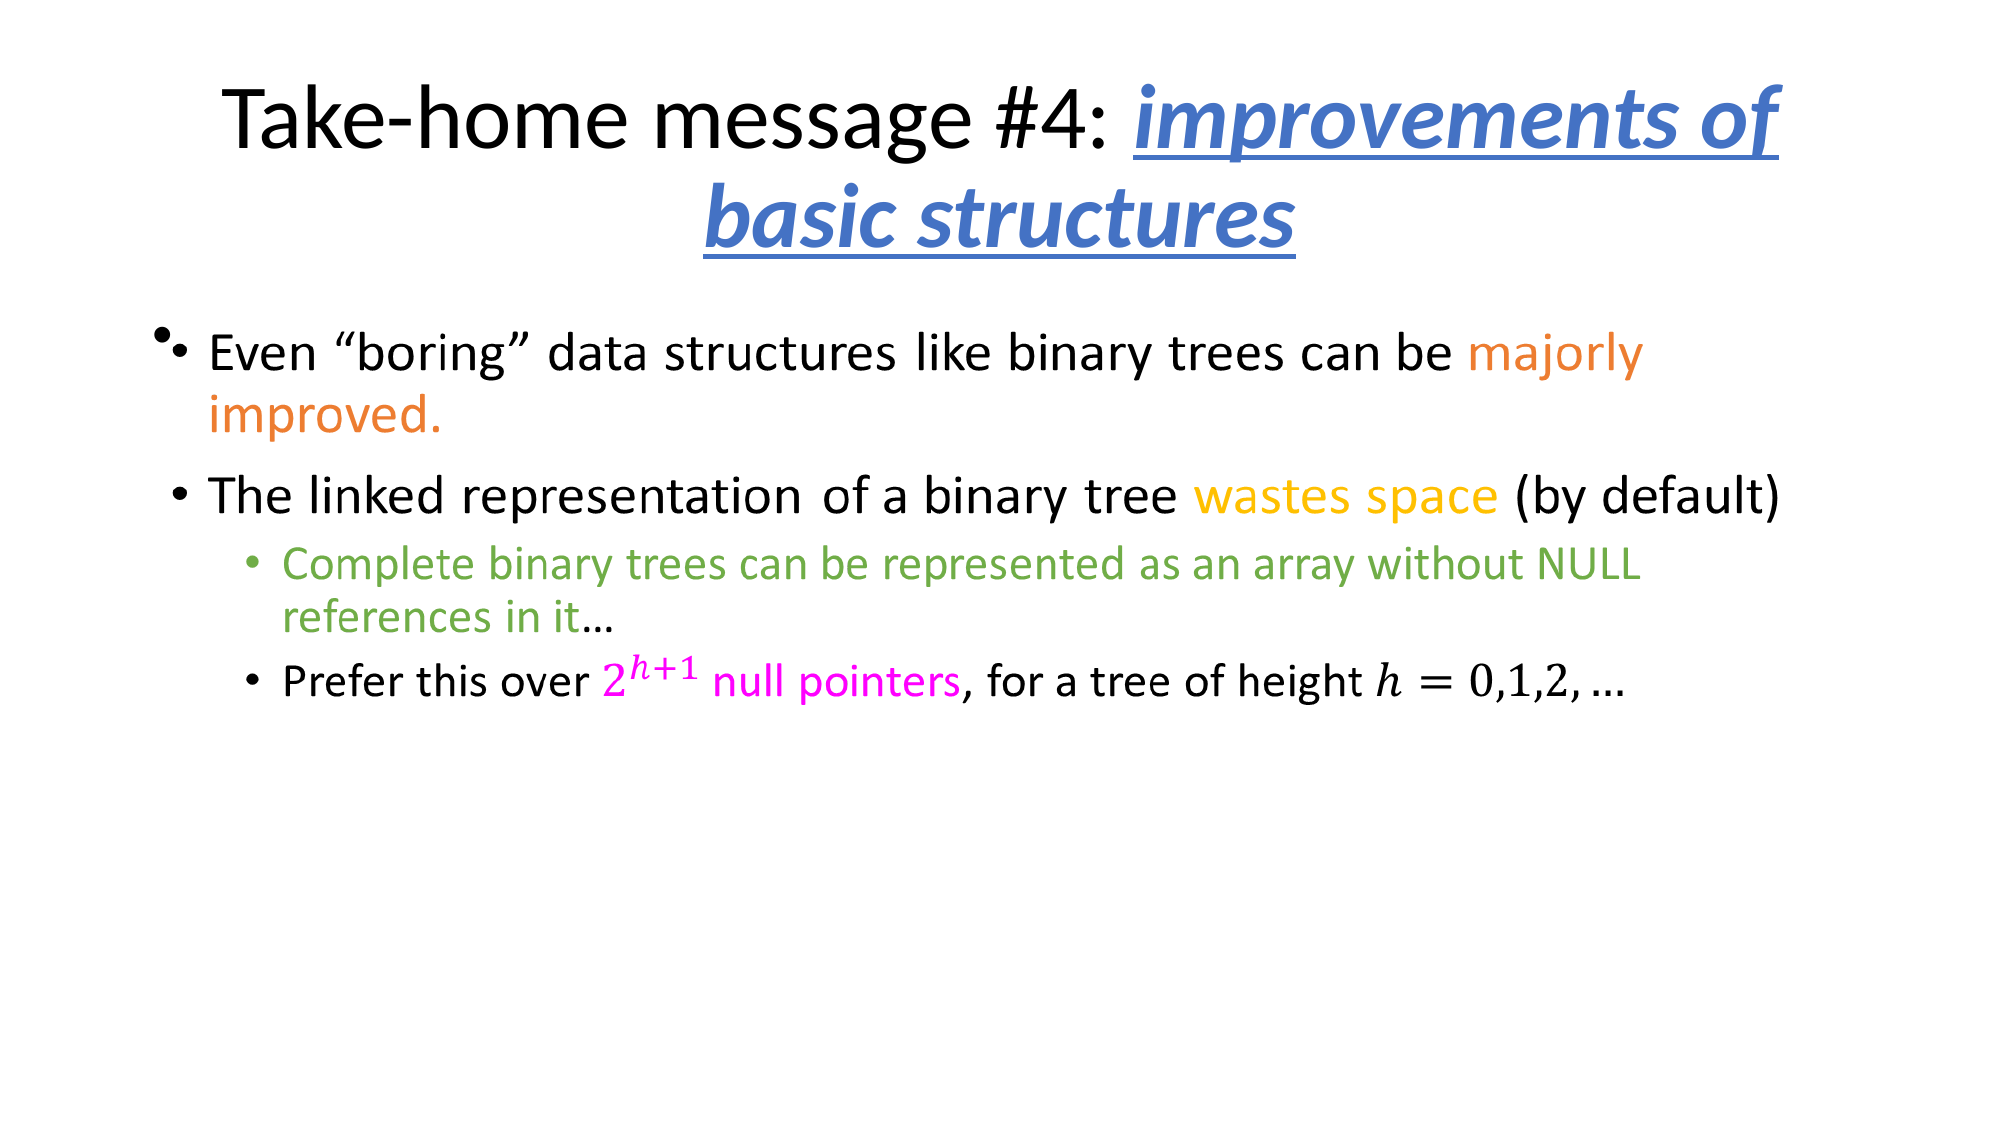

# Take-home message #4: improvements of basic structures